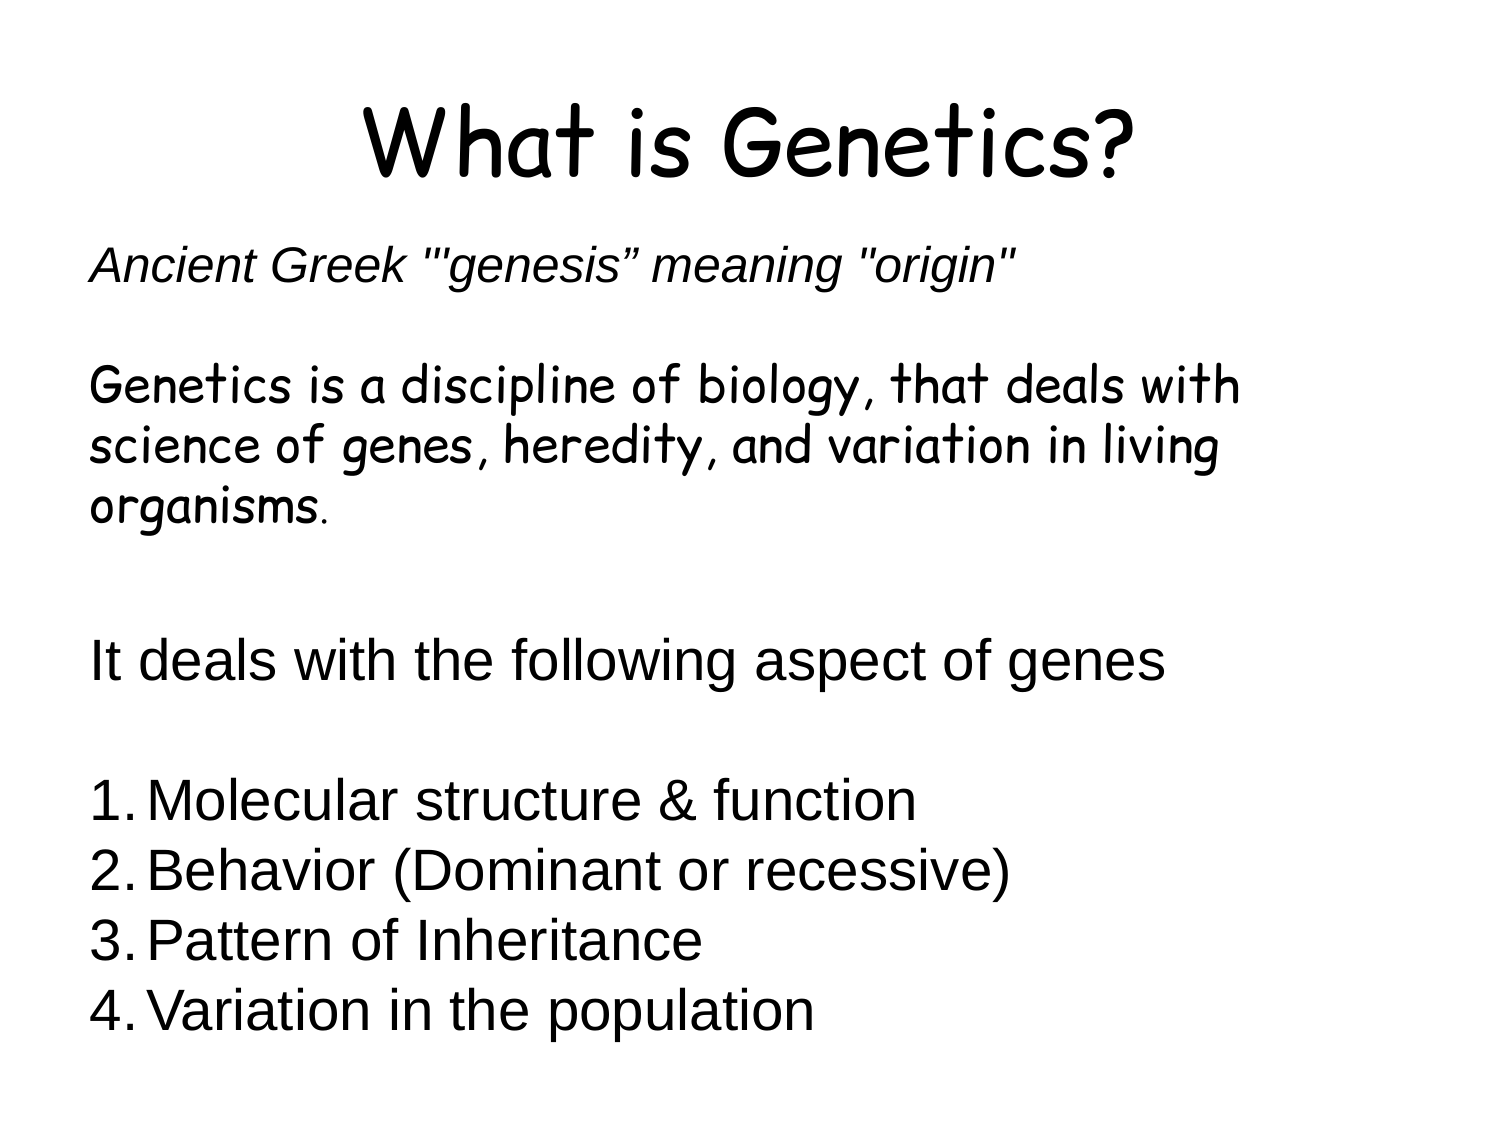

# What is Genetics?
Ancient Greek '''genesis” meaning "origin"

Genetics is a discipline of biology, that deals with science of genes, heredity, and variation in living organisms.

It deals with the following aspect of genes

Molecular structure & function
Behavior (Dominant or recessive)
Pattern of Inheritance
Variation in the population